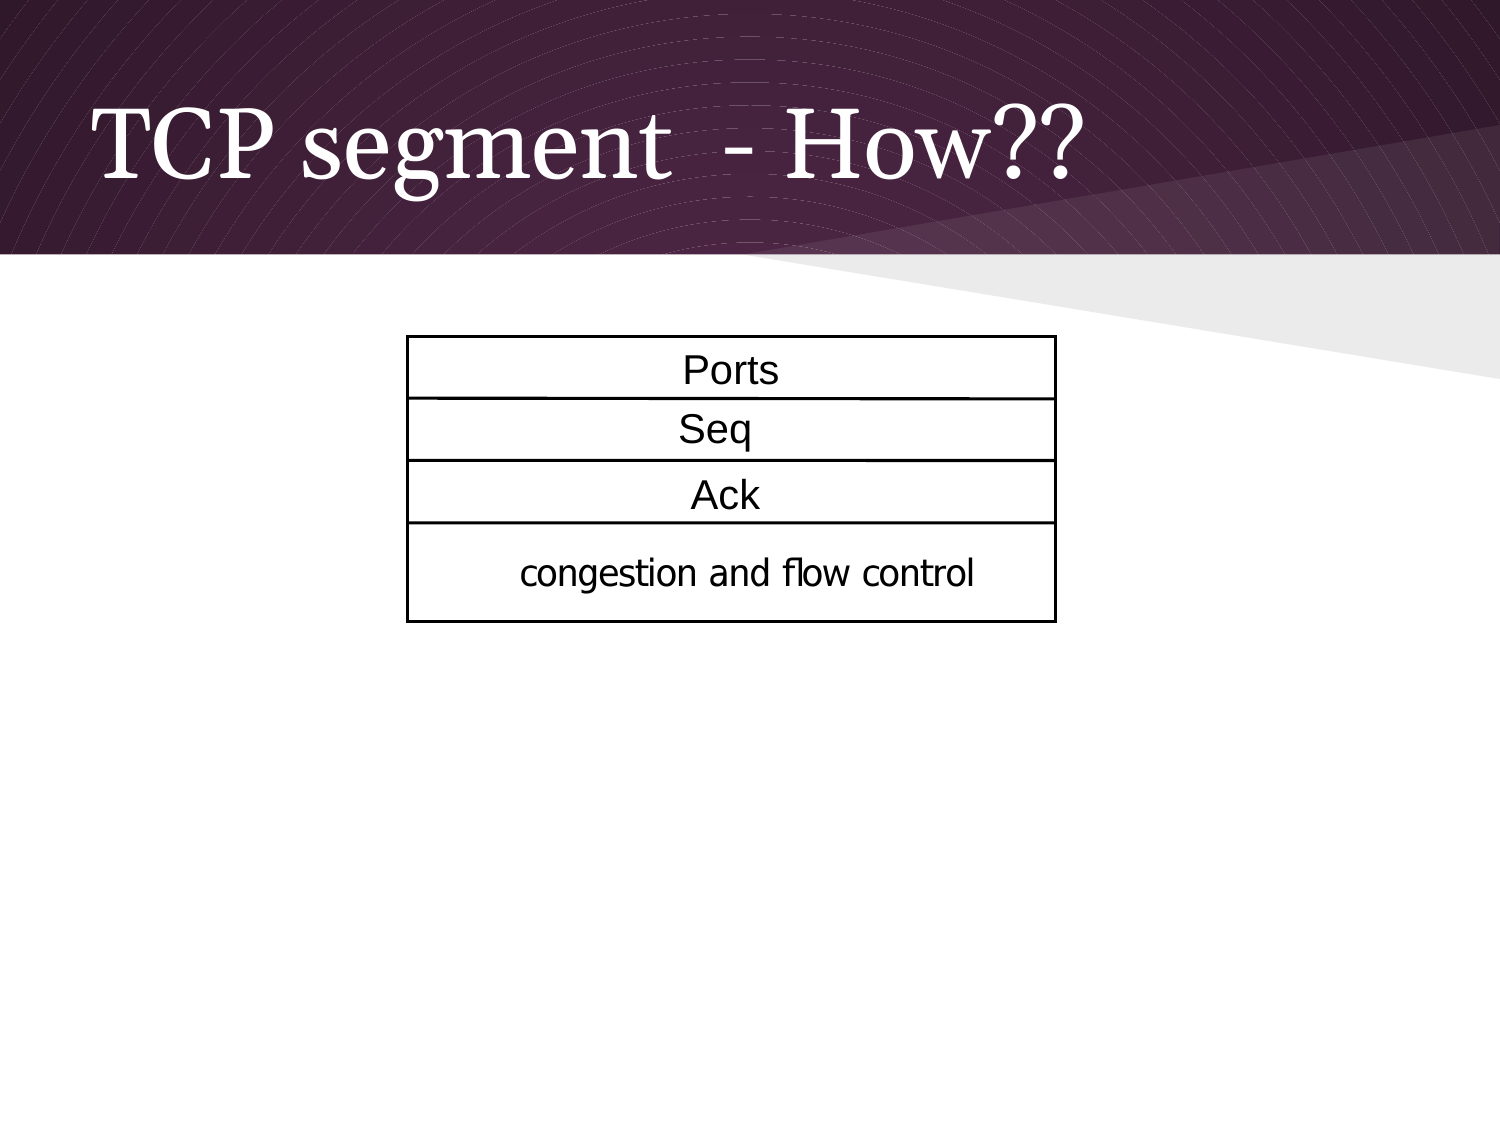

# TCP segment  - How??
Ports

Seq

Ack

congestion and flow control